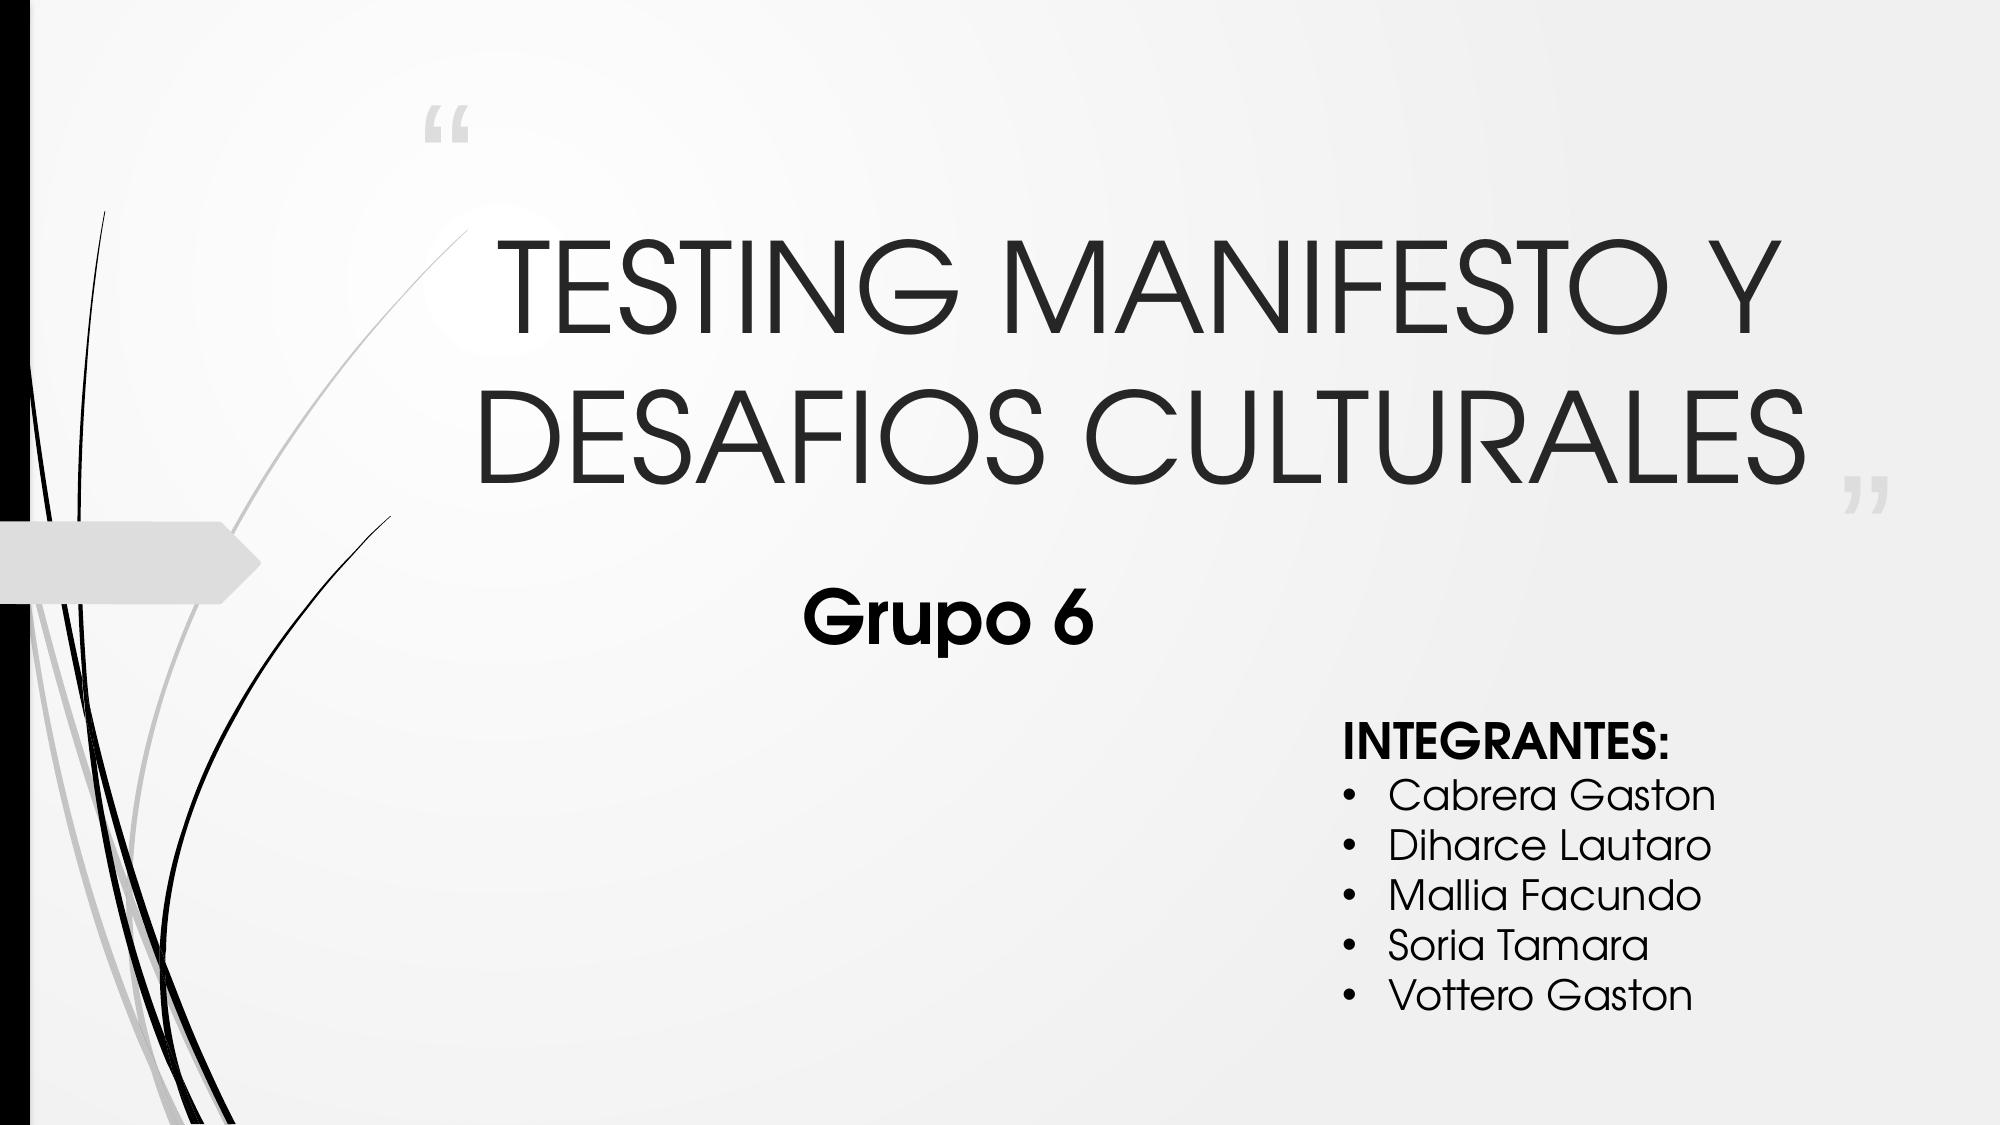

# TESTING MANIFESTO Y DESAFIOS CULTURALES
Grupo 6
INTEGRANTES:
Cabrera Gaston
Diharce Lautaro
Mallia Facundo
Soria Tamara
Vottero Gaston